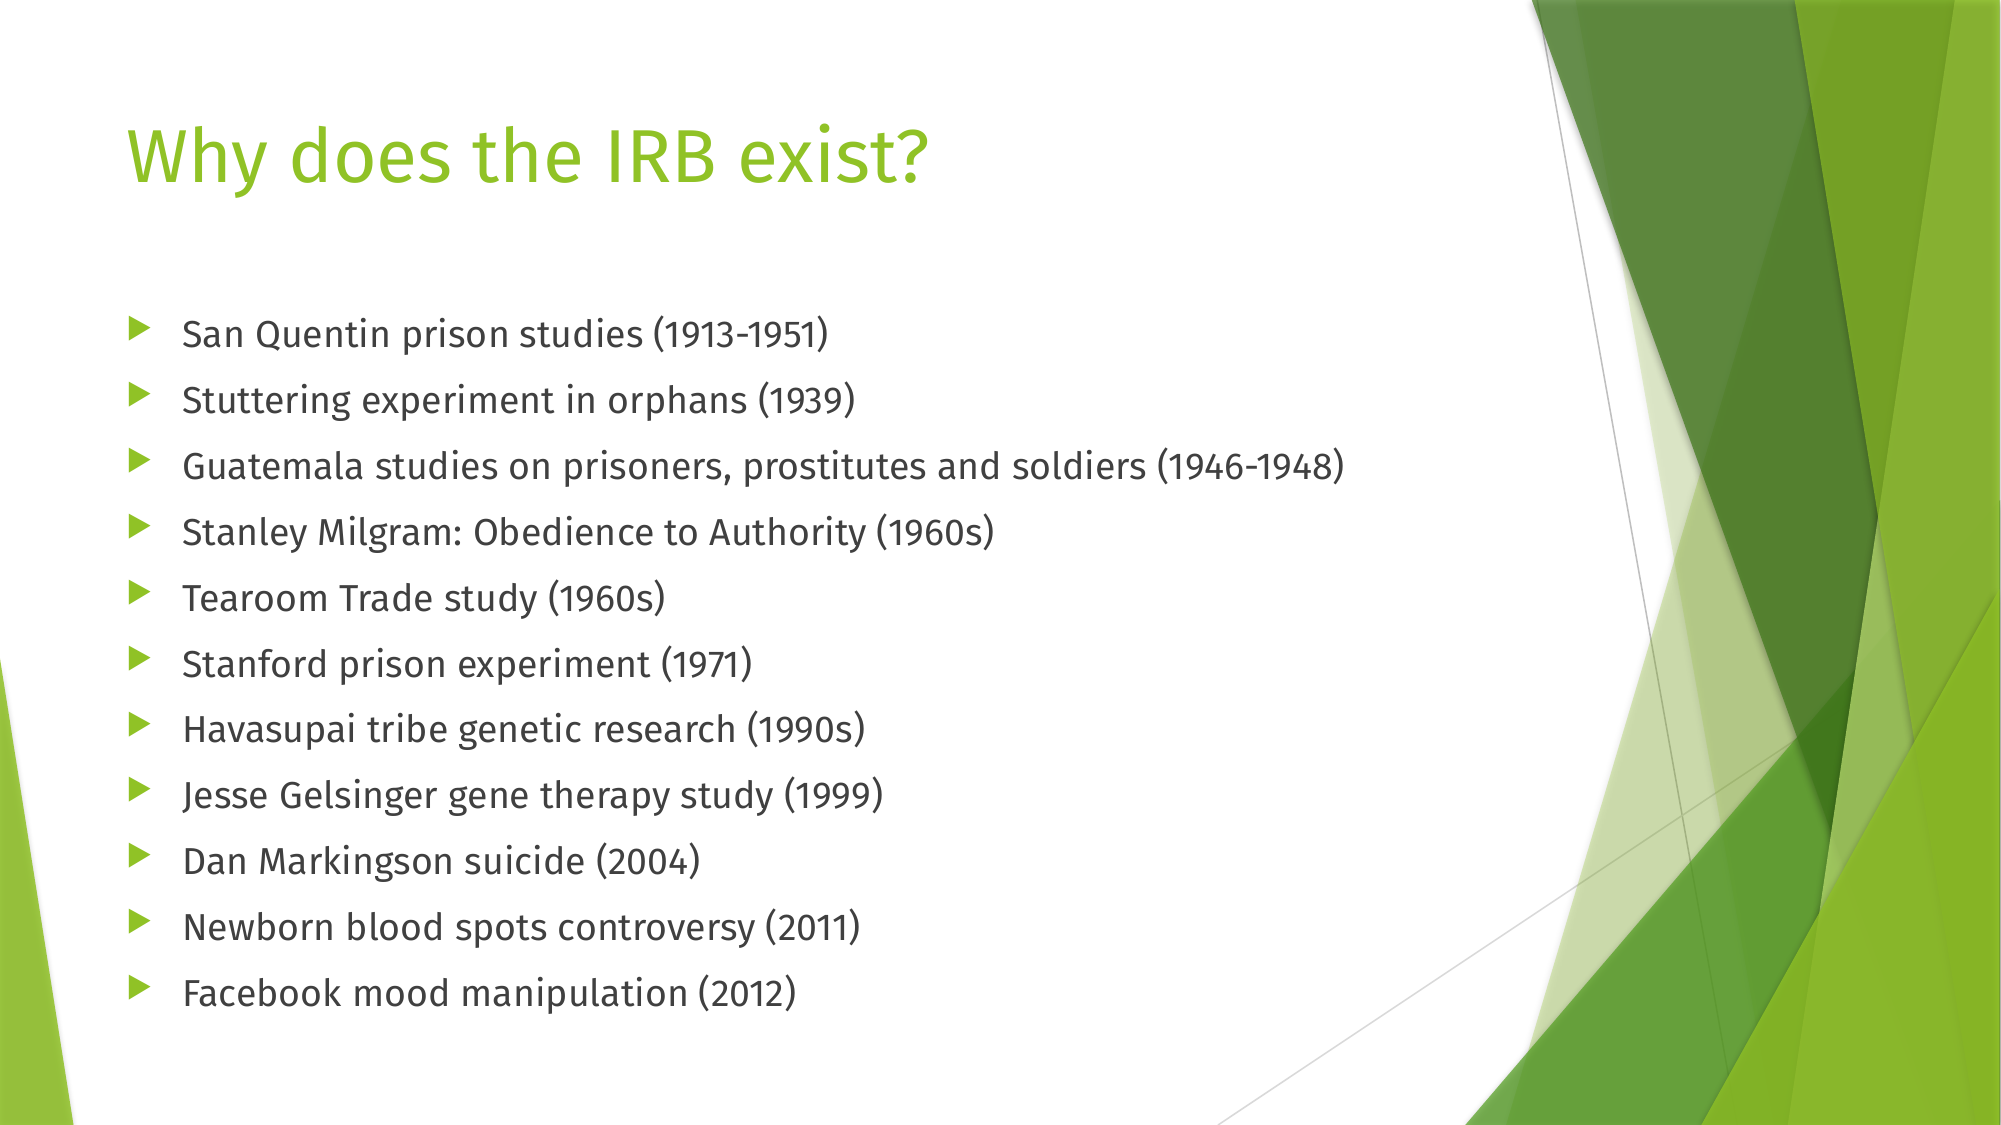

# Why does the IRB exist?
San Quentin prison studies (1913-1951)
Stuttering experiment in orphans (1939)
Guatemala studies on prisoners, prostitutes and soldiers (1946-1948)
Stanley Milgram: Obedience to Authority (1960s)
Tearoom Trade study (1960s)
Stanford prison experiment (1971)
Havasupai tribe genetic research (1990s)
Jesse Gelsinger gene therapy study (1999)
Dan Markingson suicide (2004)
Newborn blood spots controversy (2011)
Facebook mood manipulation (2012)